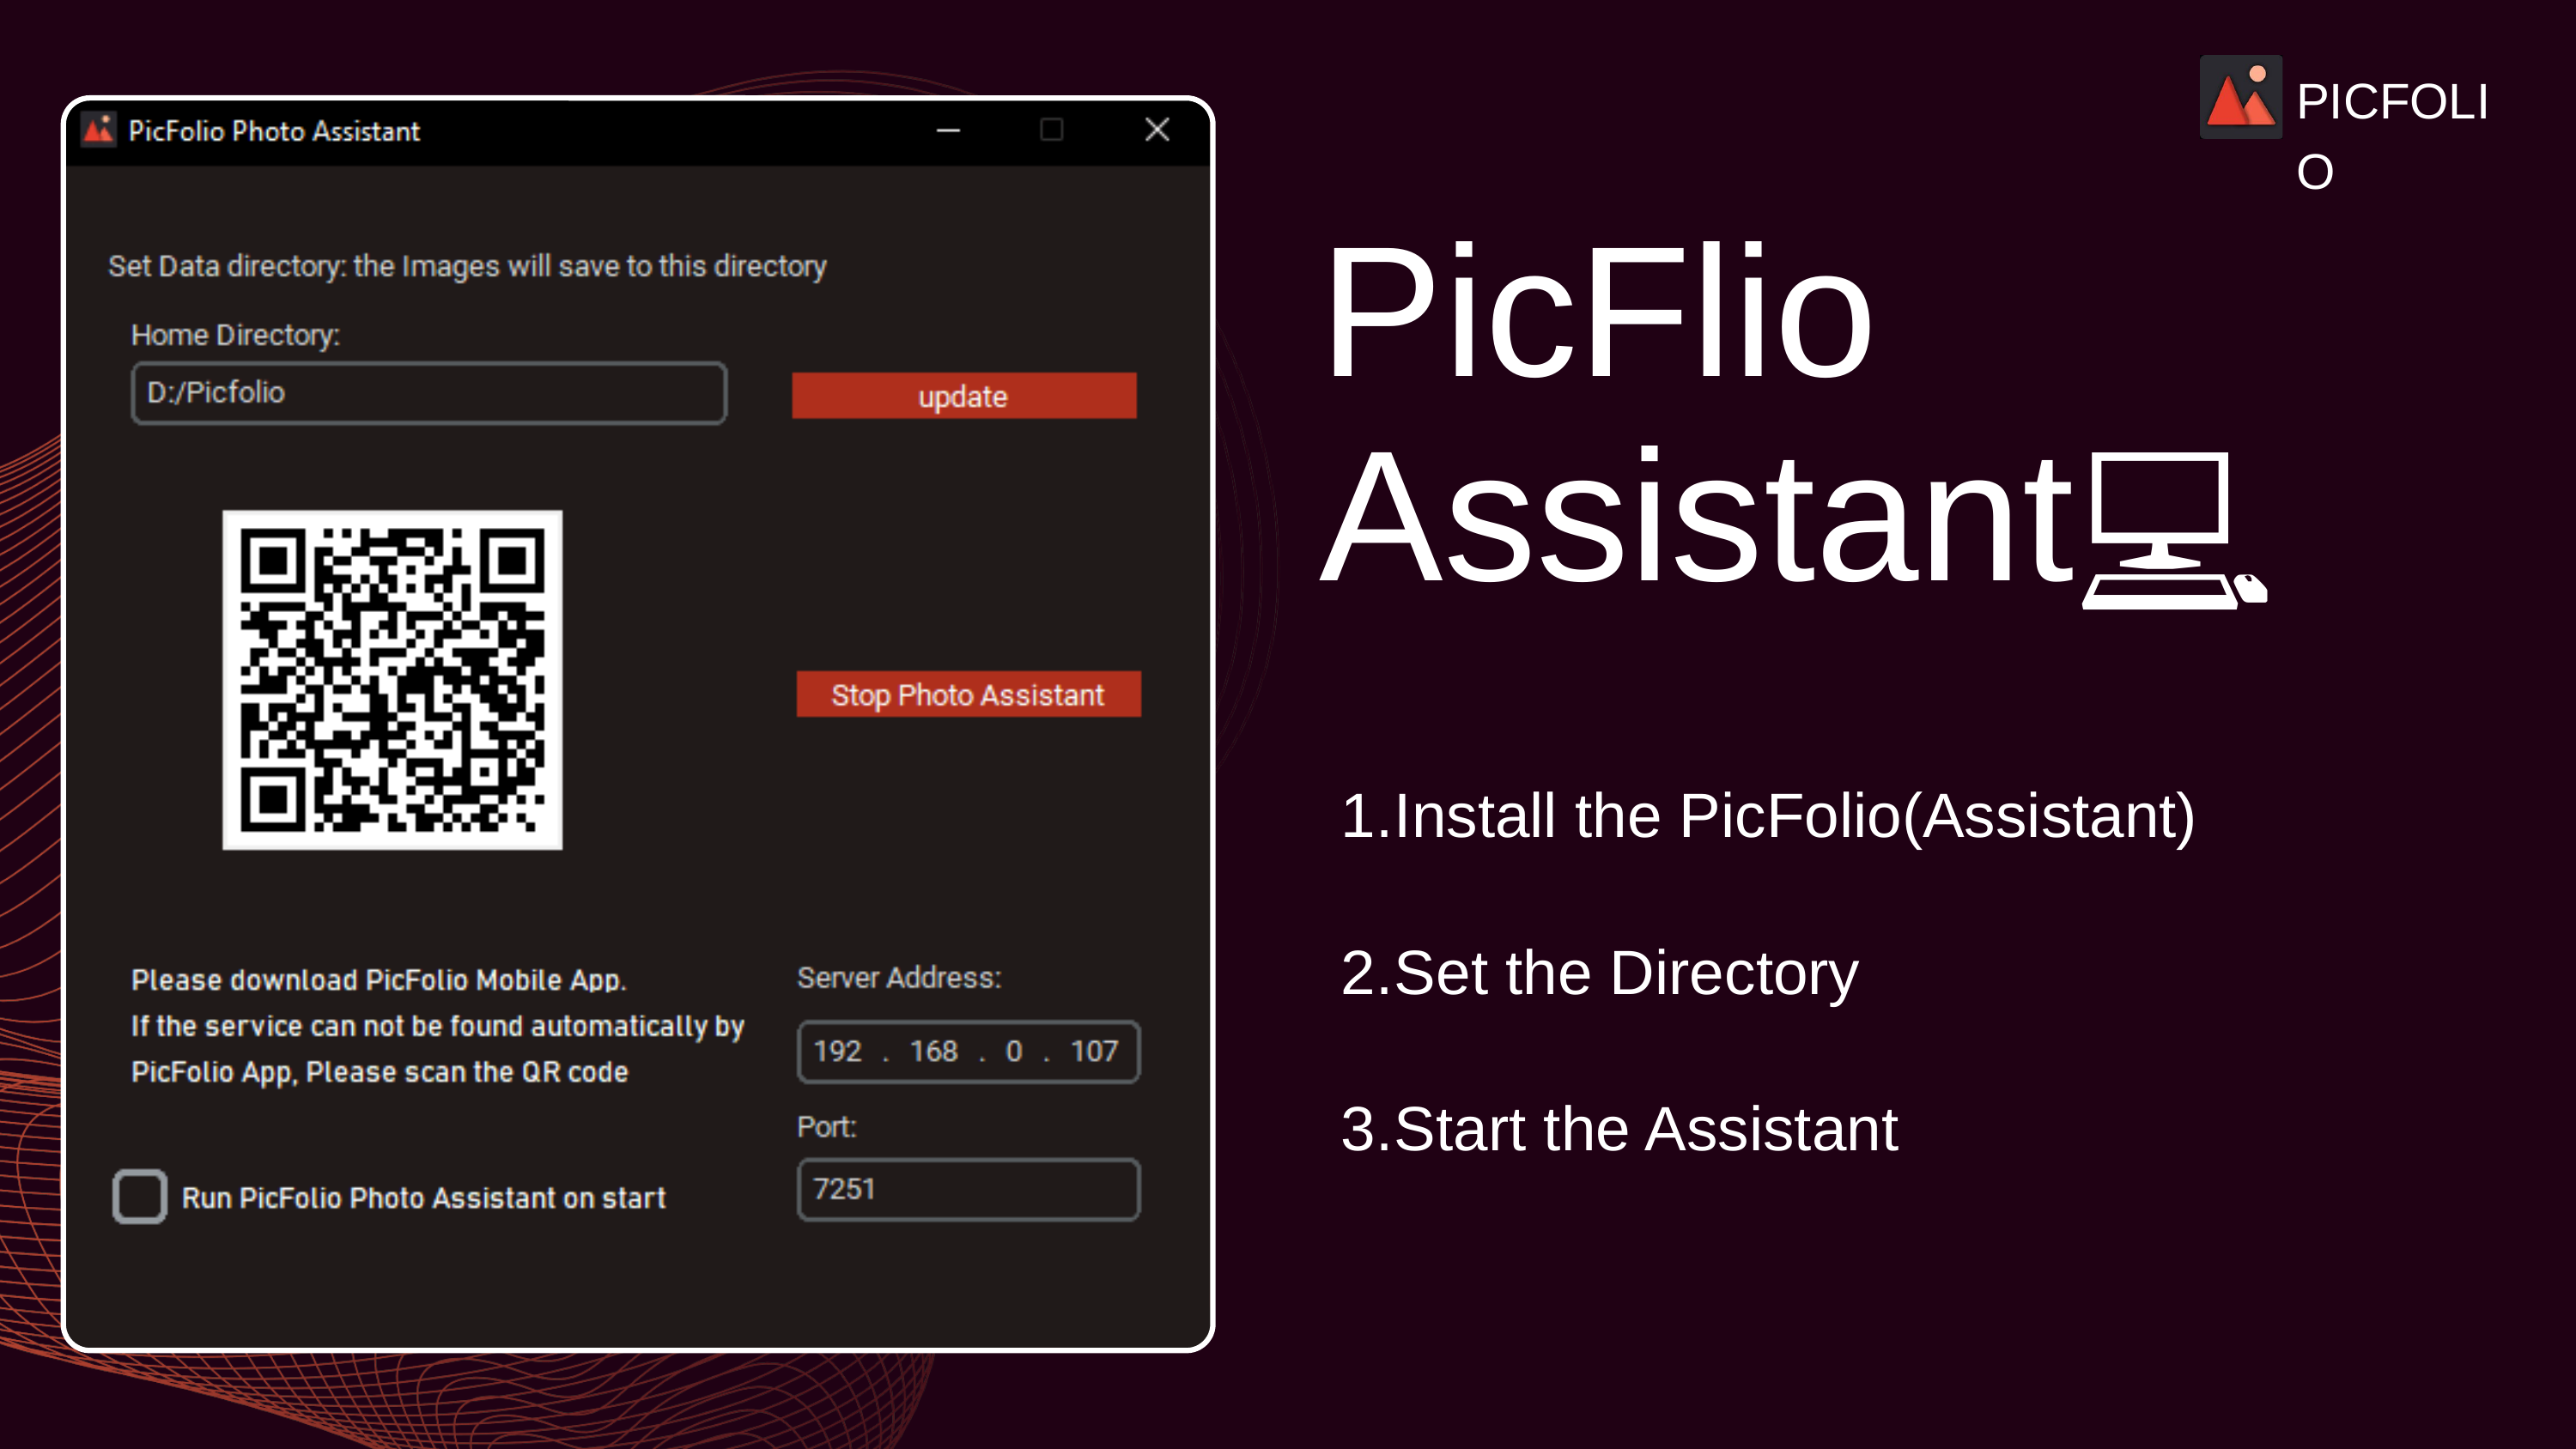

PICFOLIO

PicFlio
Assistant💻
Install the PicFolio(Assistant)
Set the Directory
Start the Assistant